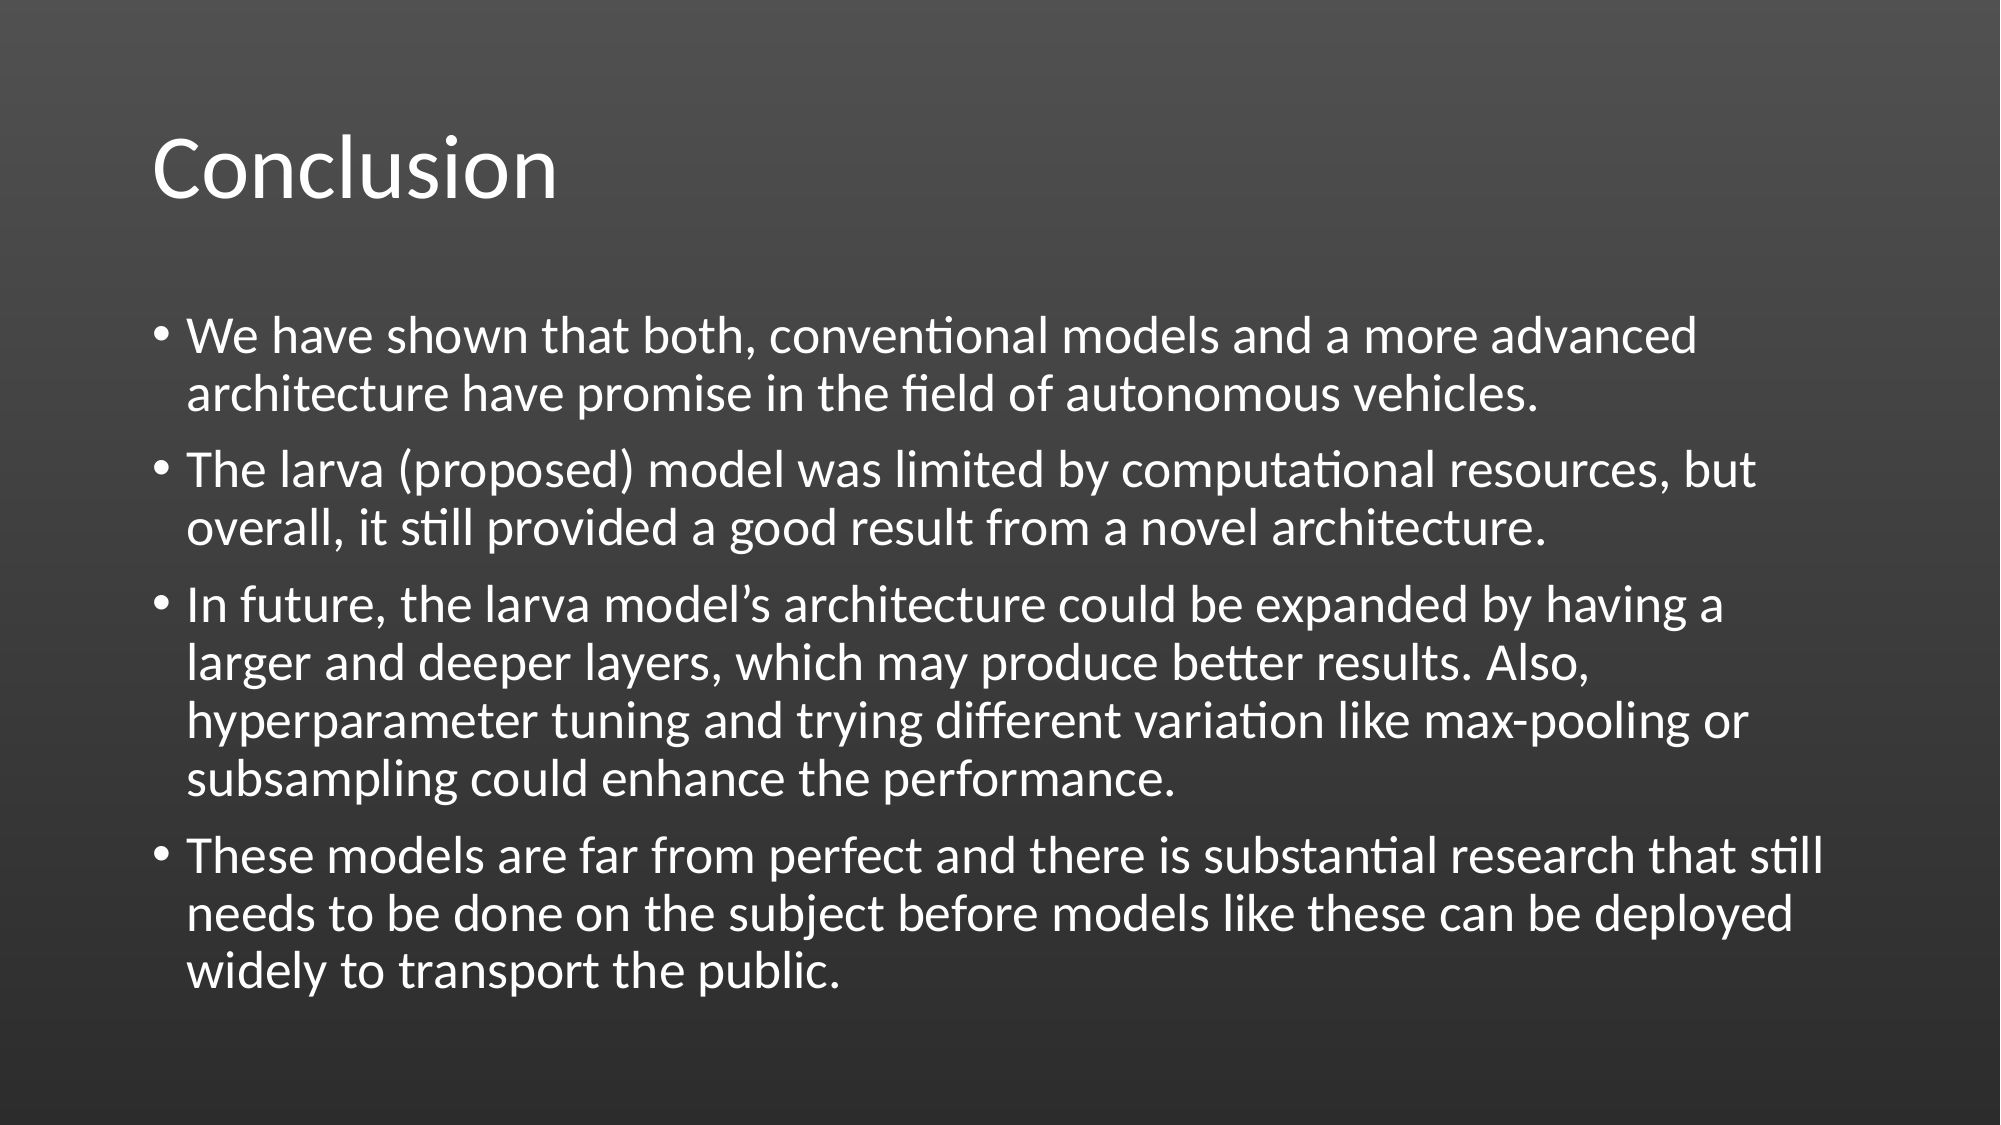

# Conclusion
We have shown that both, conventional models and a more advanced architecture have promise in the field of autonomous vehicles.
The larva (proposed) model was limited by computational resources, but overall, it still provided a good result from a novel architecture.
In future, the larva model’s architecture could be expanded by having a larger and deeper layers, which may produce better results. Also, hyperparameter tuning and trying different variation like max-pooling or subsampling could enhance the performance.
These models are far from perfect and there is substantial research that still needs to be done on the subject before models like these can be deployed widely to transport the public.